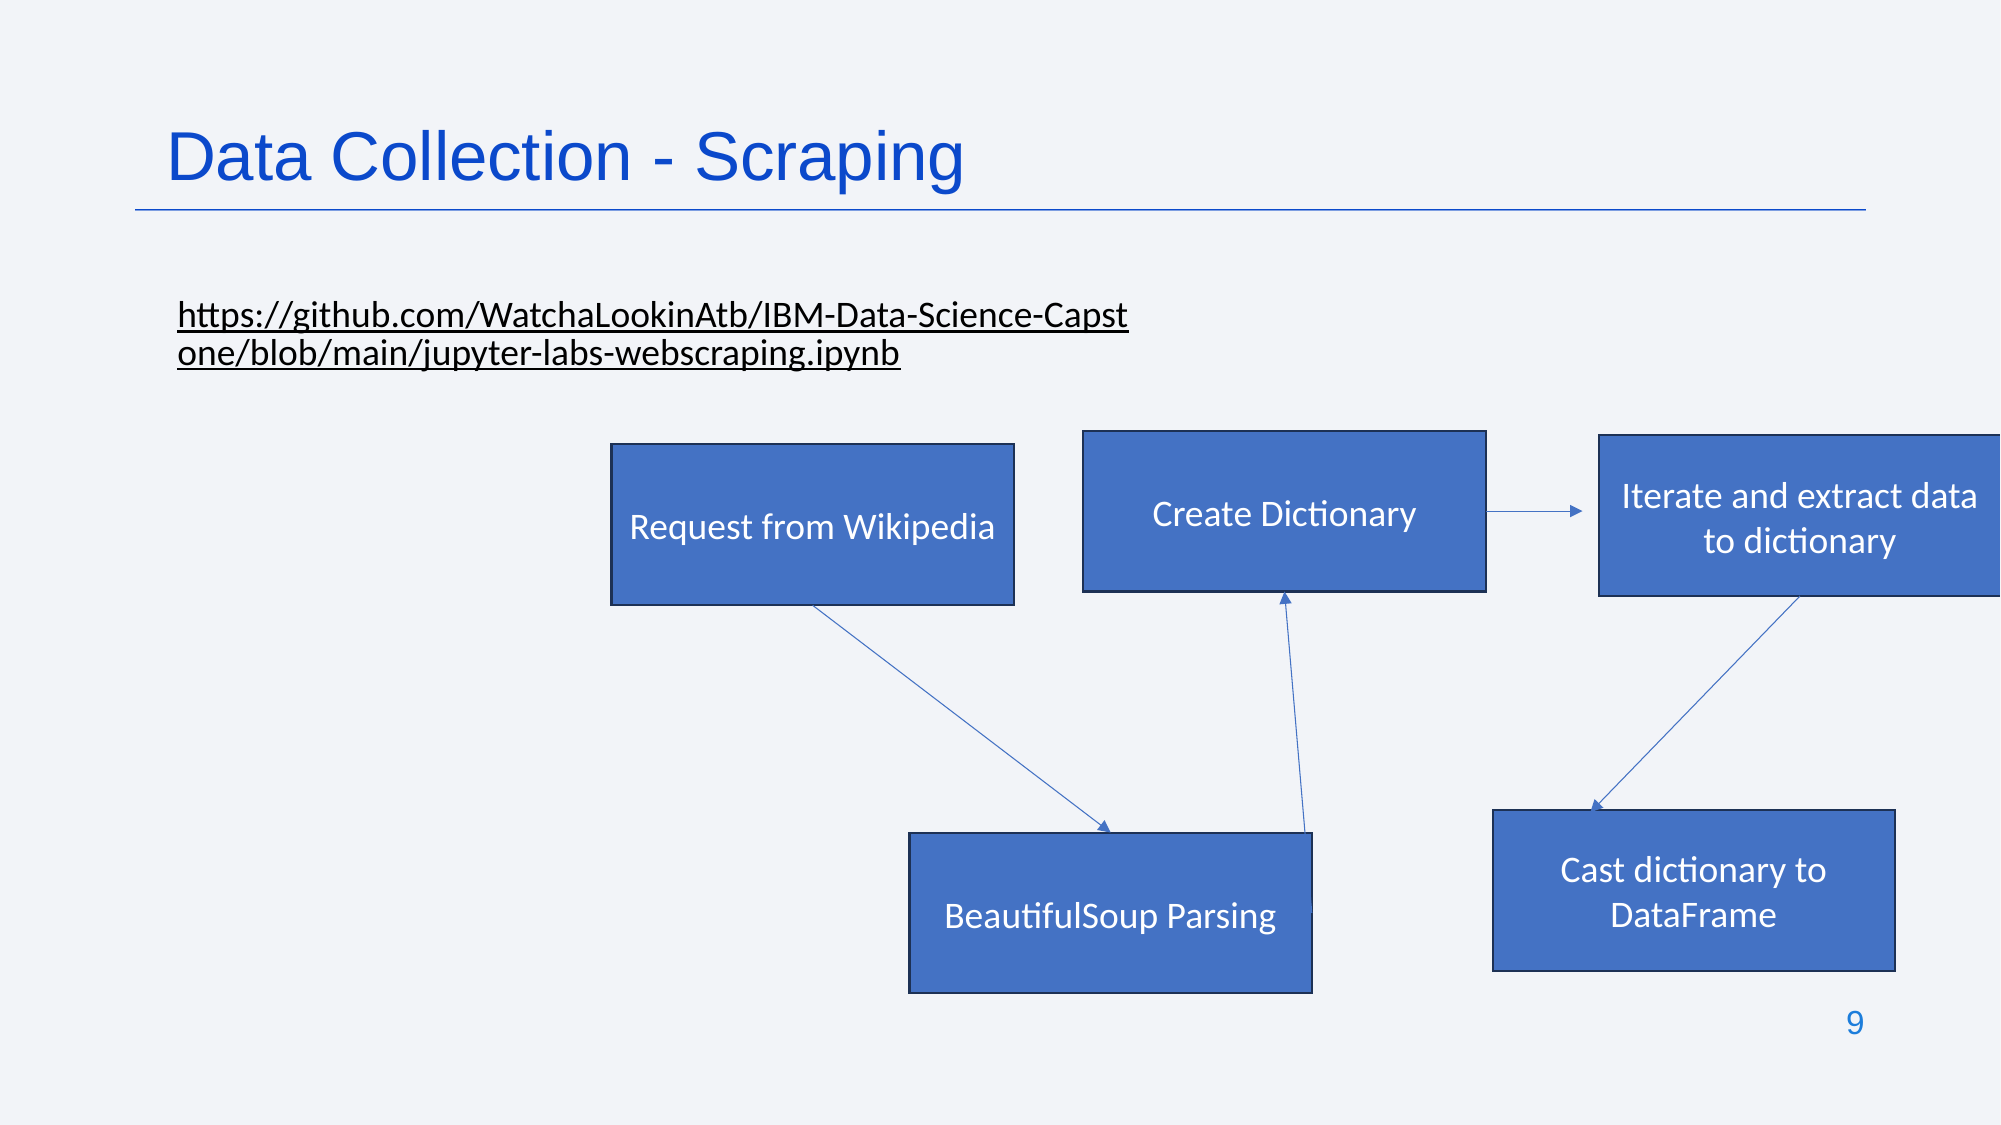

Data Collection - Scraping
https://github.com/WatchaLookinAtb/IBM-Data-Science-Capstone/blob/main/jupyter-labs-webscraping.ipynb
Create Dictionary
Iterate and extract data to dictionary
Request from Wikipedia
Cast dictionary to DataFrame
BeautifulSoup Parsing
9